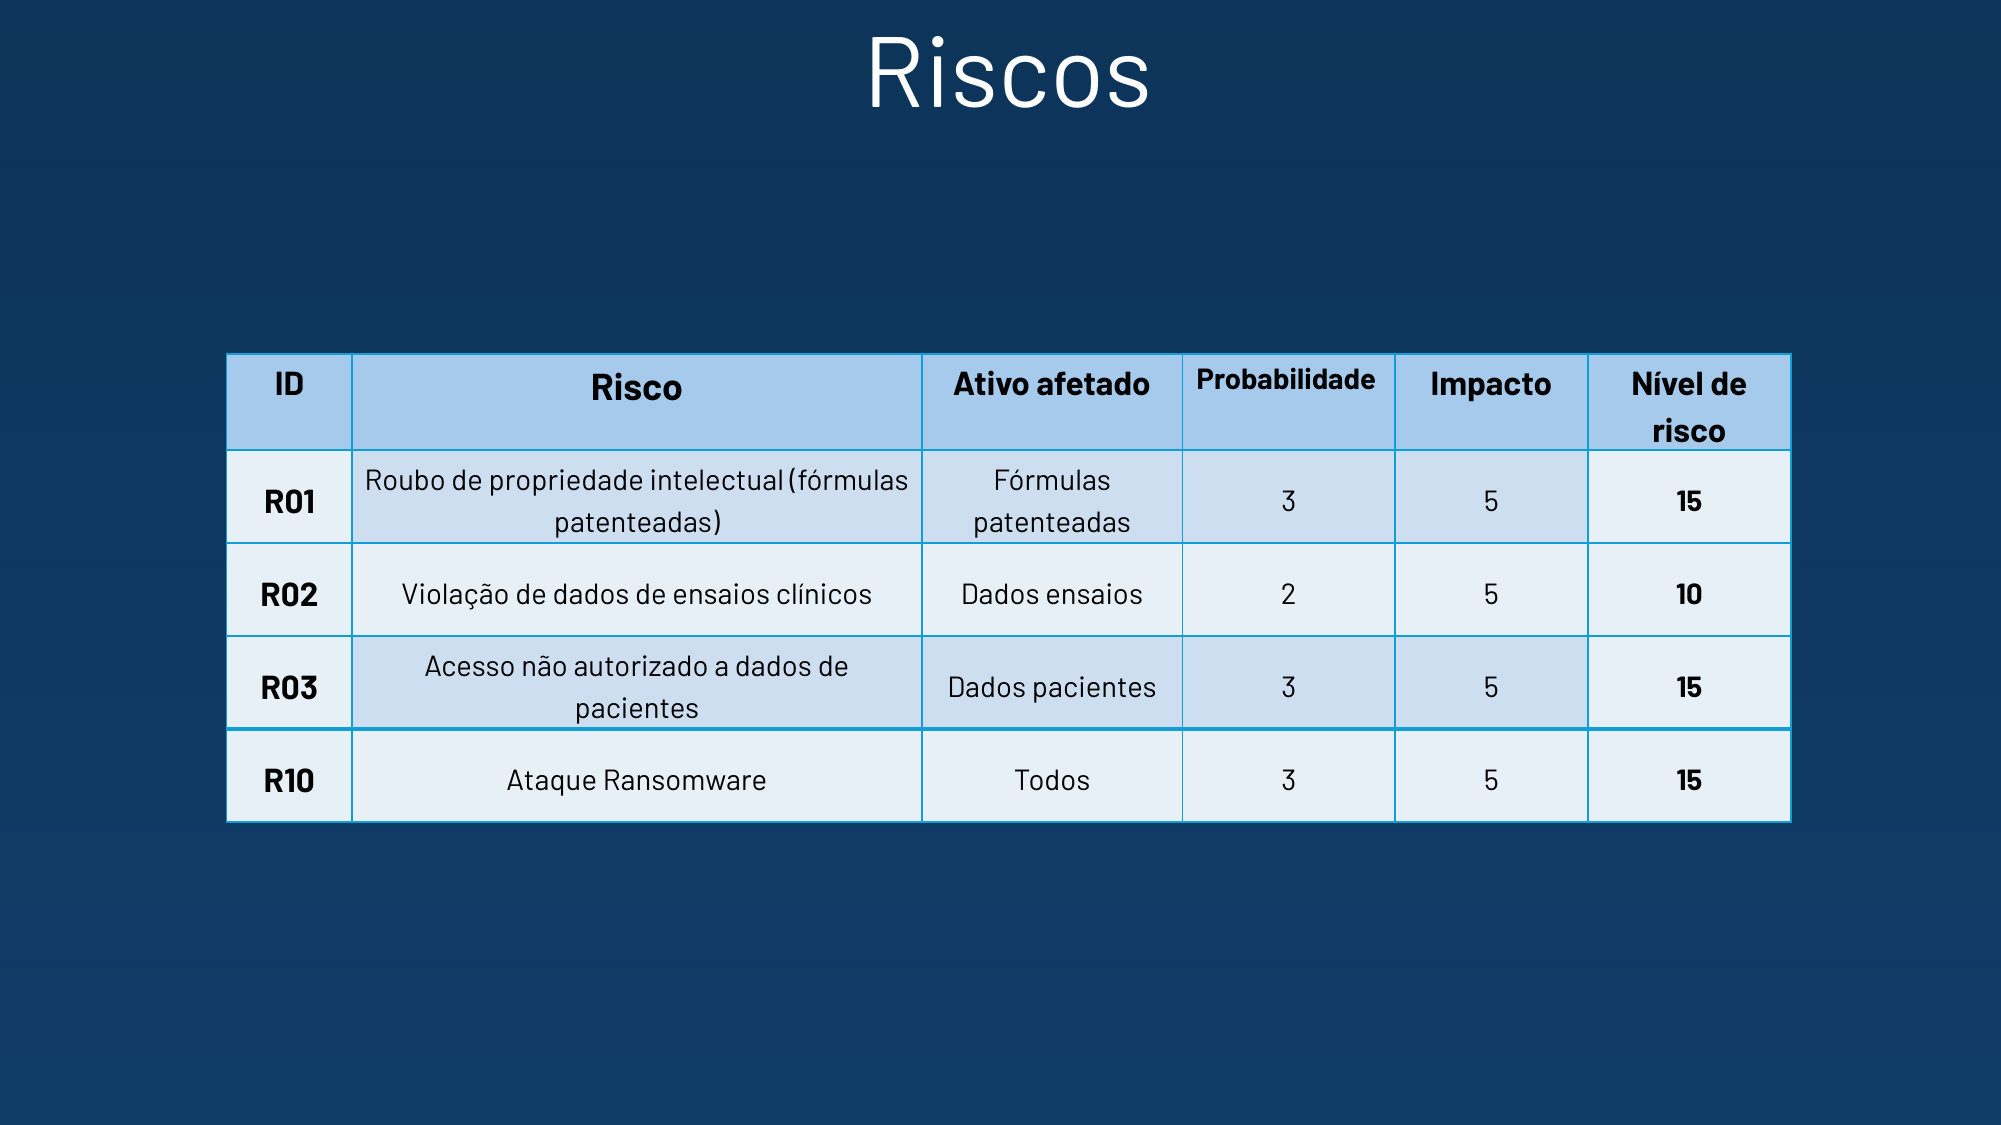

Riscos

| ID | Risco | Ativo afetado | Probabilidade | Impacto | Nível de risco |
| --- | --- | --- | --- | --- | --- |
| R01 | Roubo de propriedade intelectual (fórmulas patenteadas) | Fórmulas patenteadas | 3 | 5 | 15 |
| R02 | Violação de dados de ensaios clínicos | Dados ensaios | 2 | 5 | 10 |
| R03 | Acesso não autorizado a dados de pacientes | Dados pacientes | 3 | 5 | 15 |
| R10 | Ataque Ransomware | Todos | 3 | 5 | 15 |